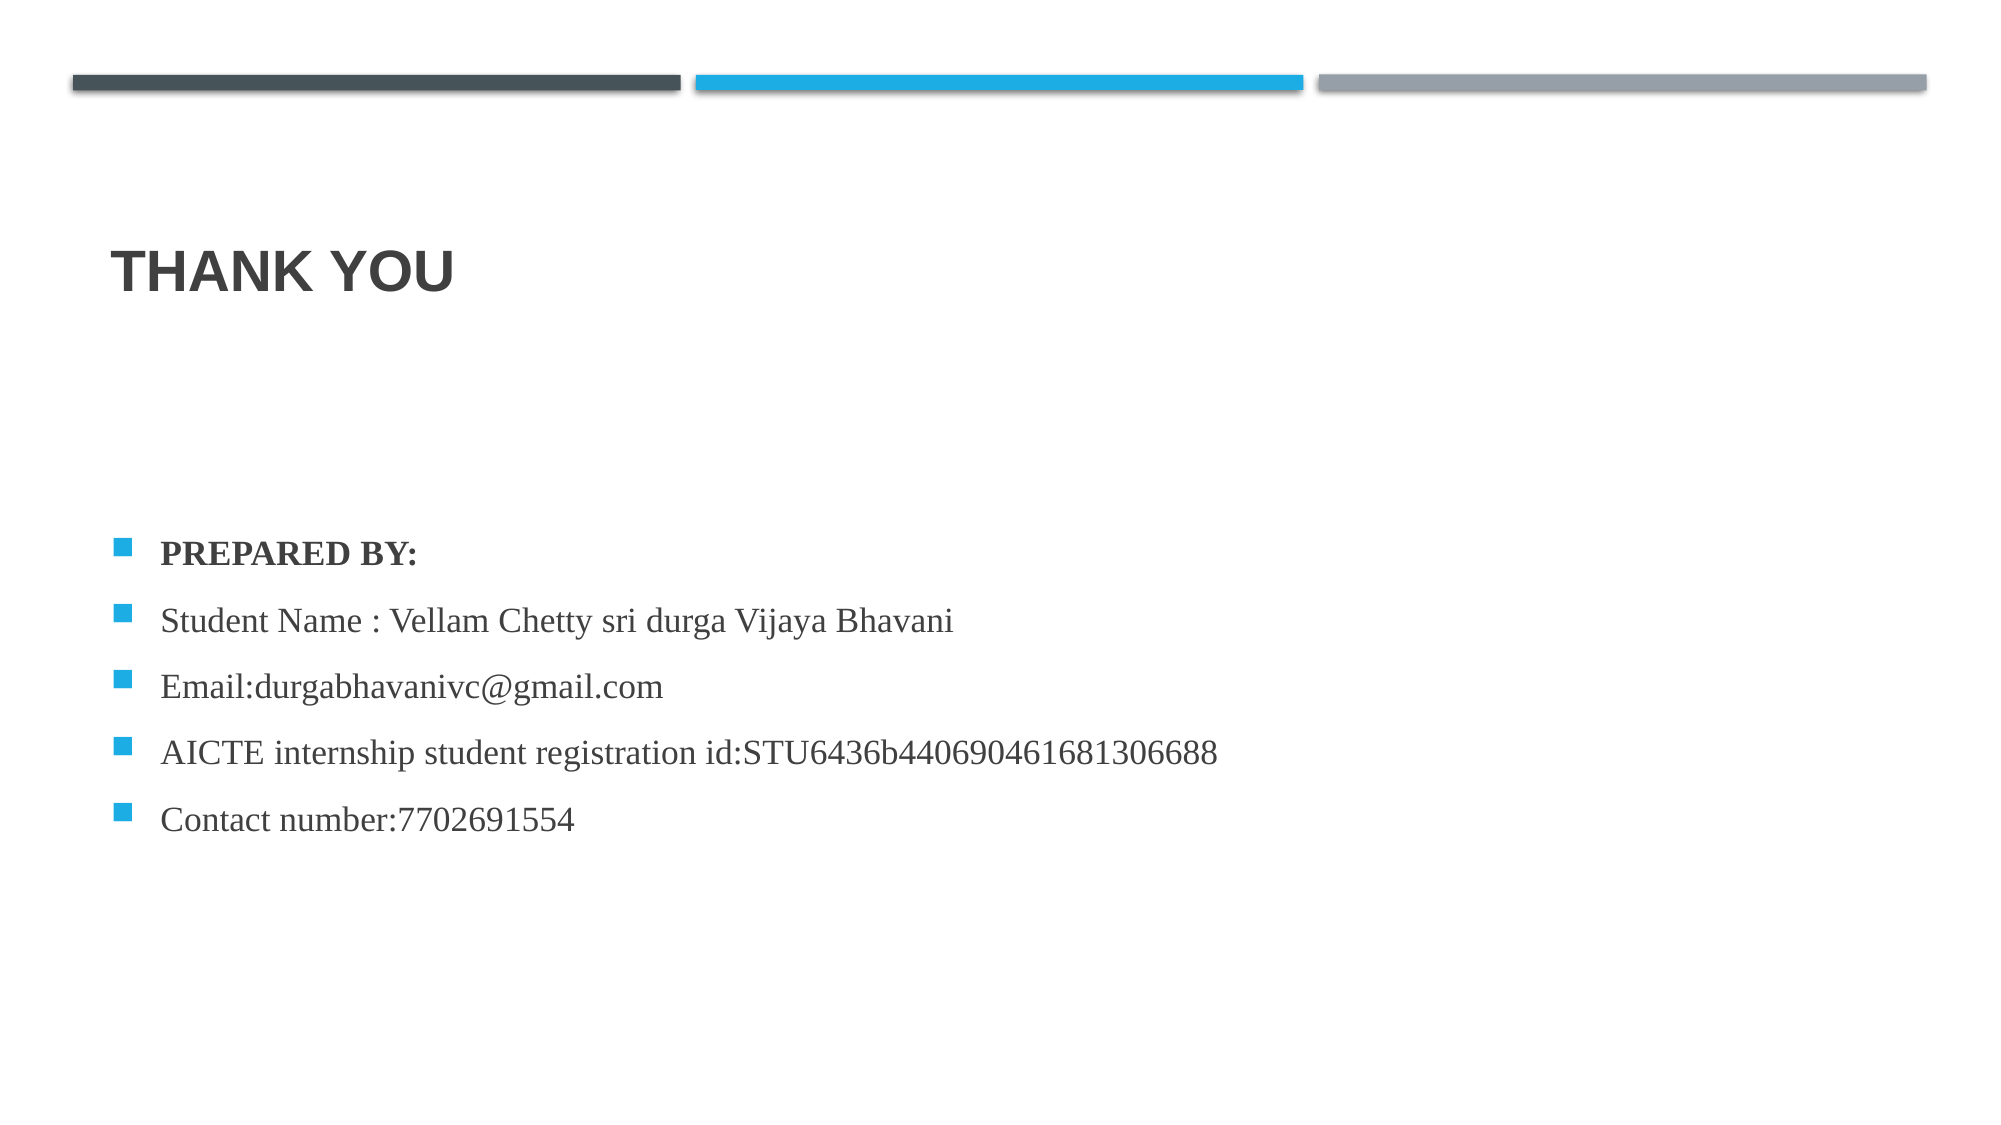

# Thank you
PREPARED BY:
Student Name : Vellam Chetty sri durga Vijaya Bhavani
Email:durgabhavanivc@gmail.com
AICTE internship student registration id:STU6436b440690461681306688
Contact number:7702691554